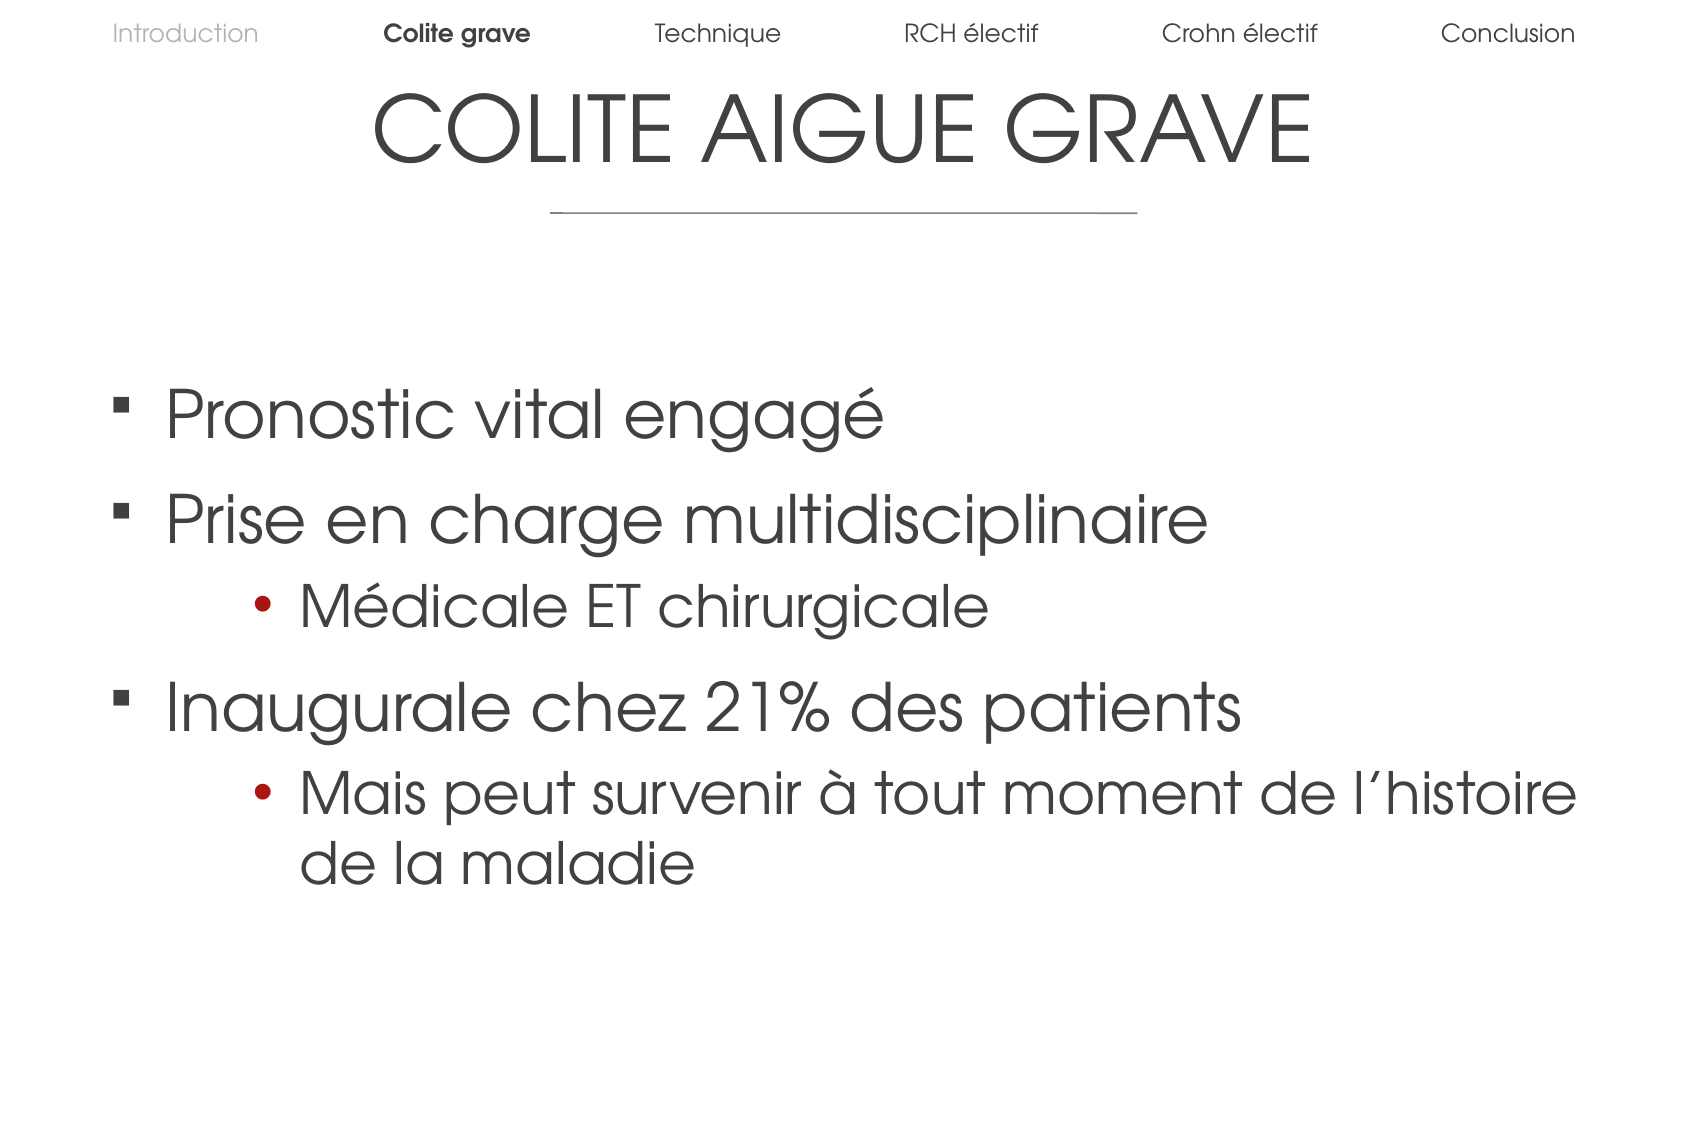

Introduction
Colite grave
Technique
RCH électif
Crohn électif
Conclusion
# COLITE AIGUE GRAVE
Pronostic vital engagé
Prise en charge multidisciplinaire
Médicale ET chirurgicale
Inaugurale chez 21% des patients
Mais peut survenir à tout moment de l’histoire de la maladie